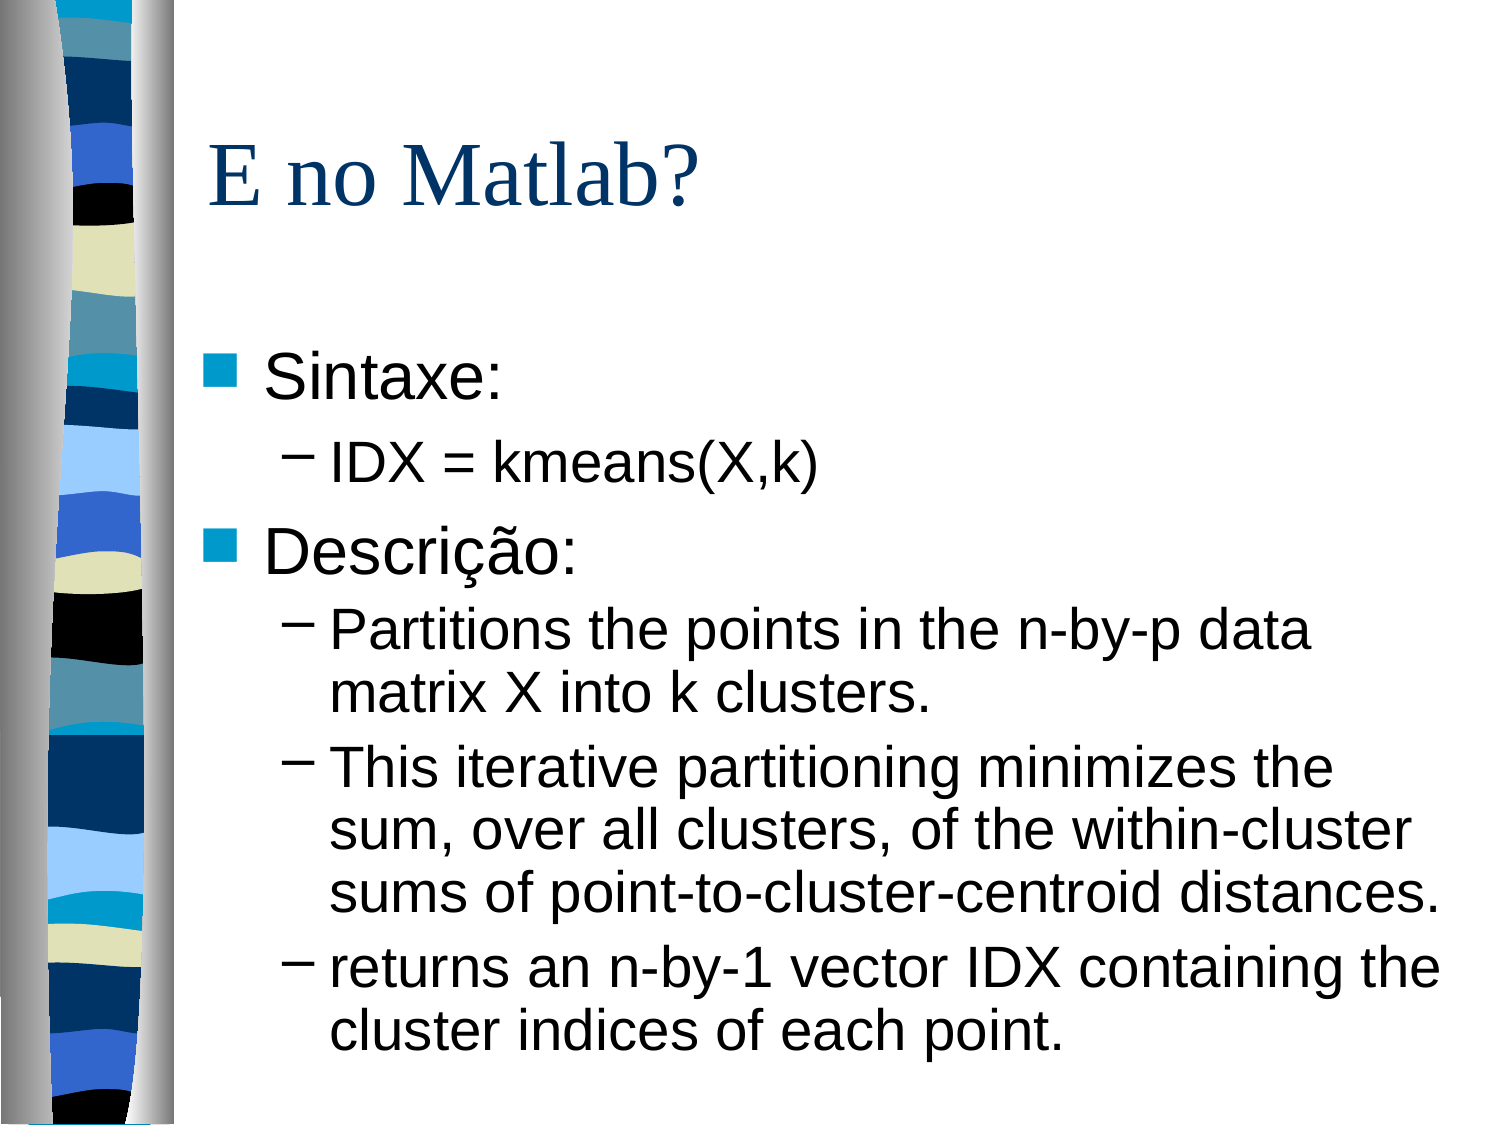

# E no Matlab?
Sintaxe:
IDX = kmeans(X,k)
Descrição:
Partitions the points in the n-by-p data matrix X into k clusters.
This iterative partitioning minimizes the sum, over all clusters, of the within-cluster sums of point-to-cluster-centroid distances.
returns an n-by-1 vector IDX containing the cluster indices of each point.